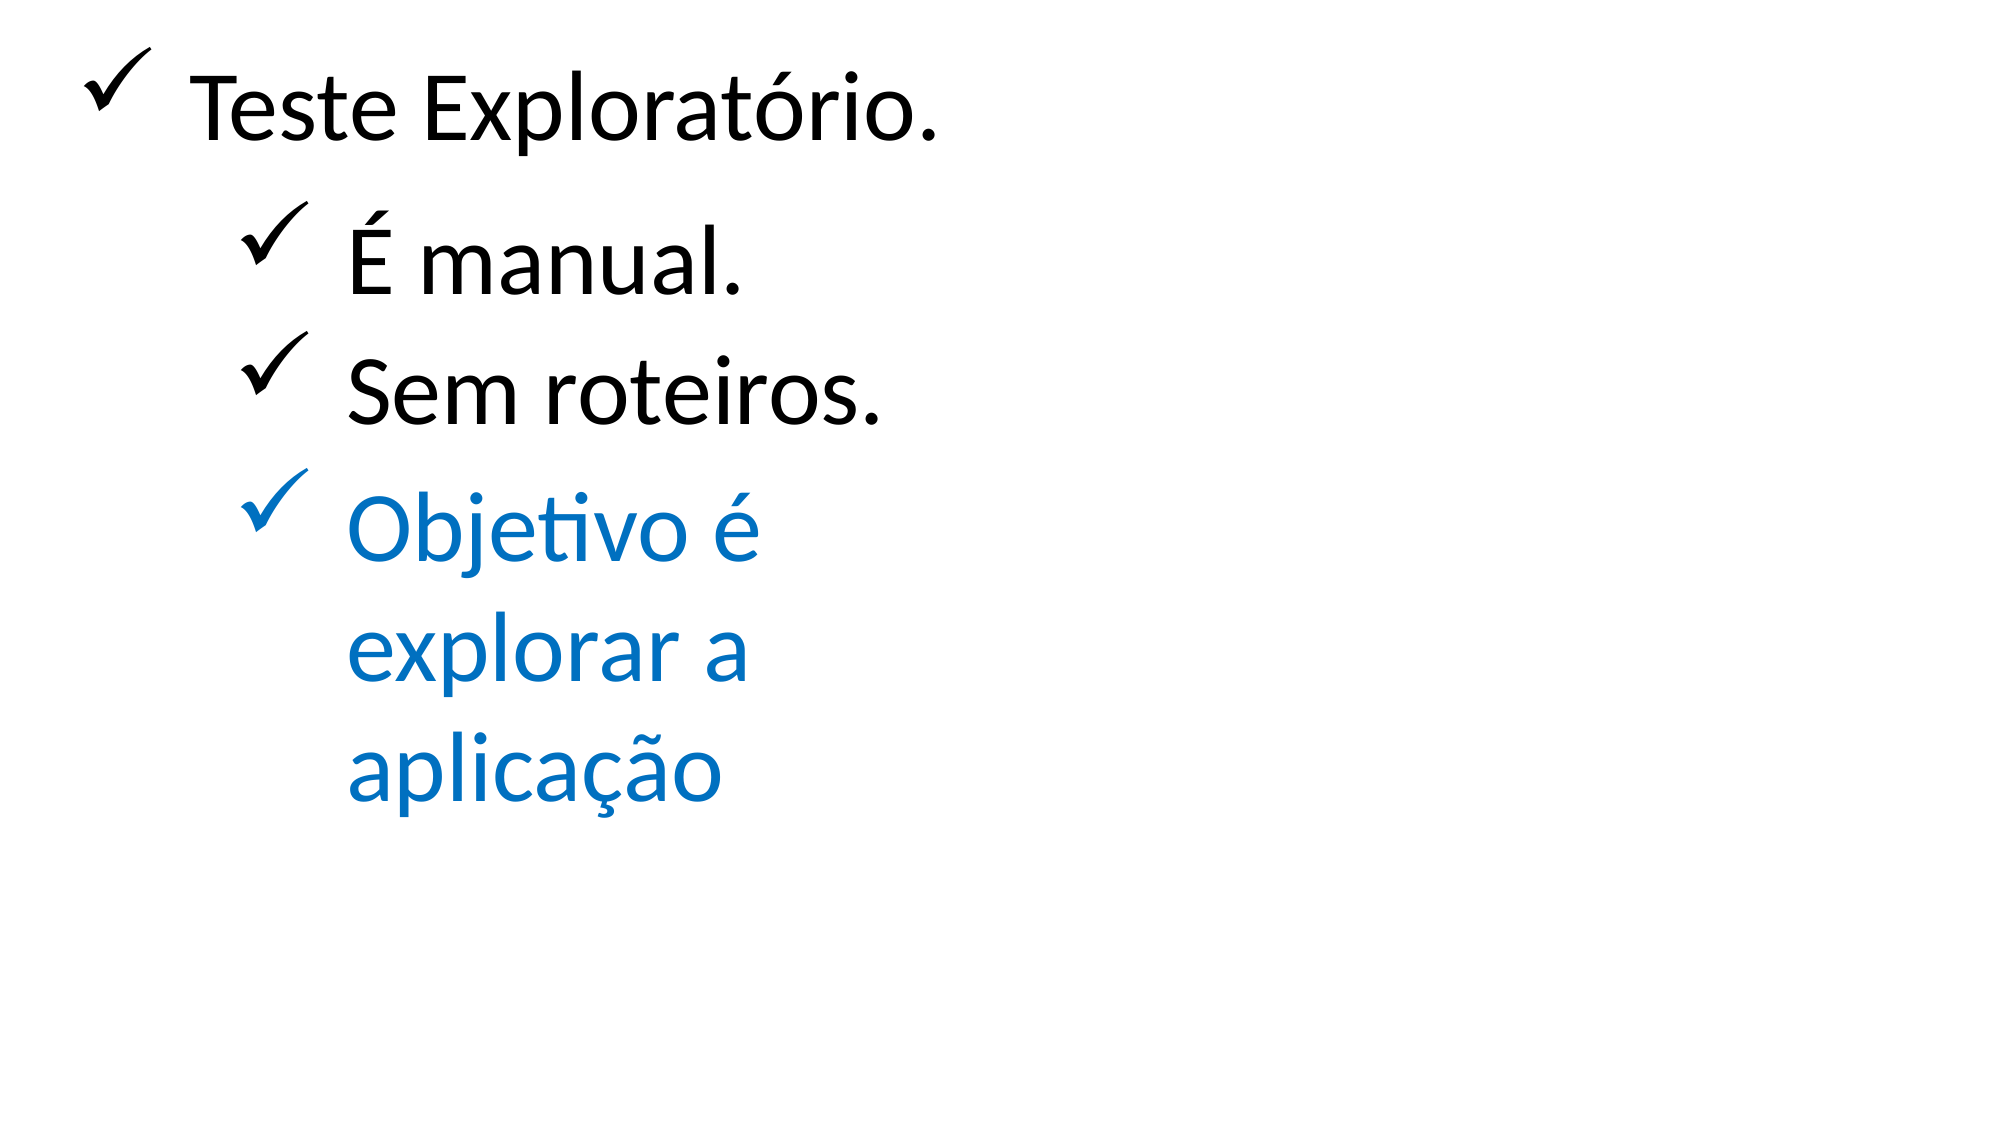

Teste Exploratório.

É manual.
Sem roteiros.
Objetivo é explorar a aplicação